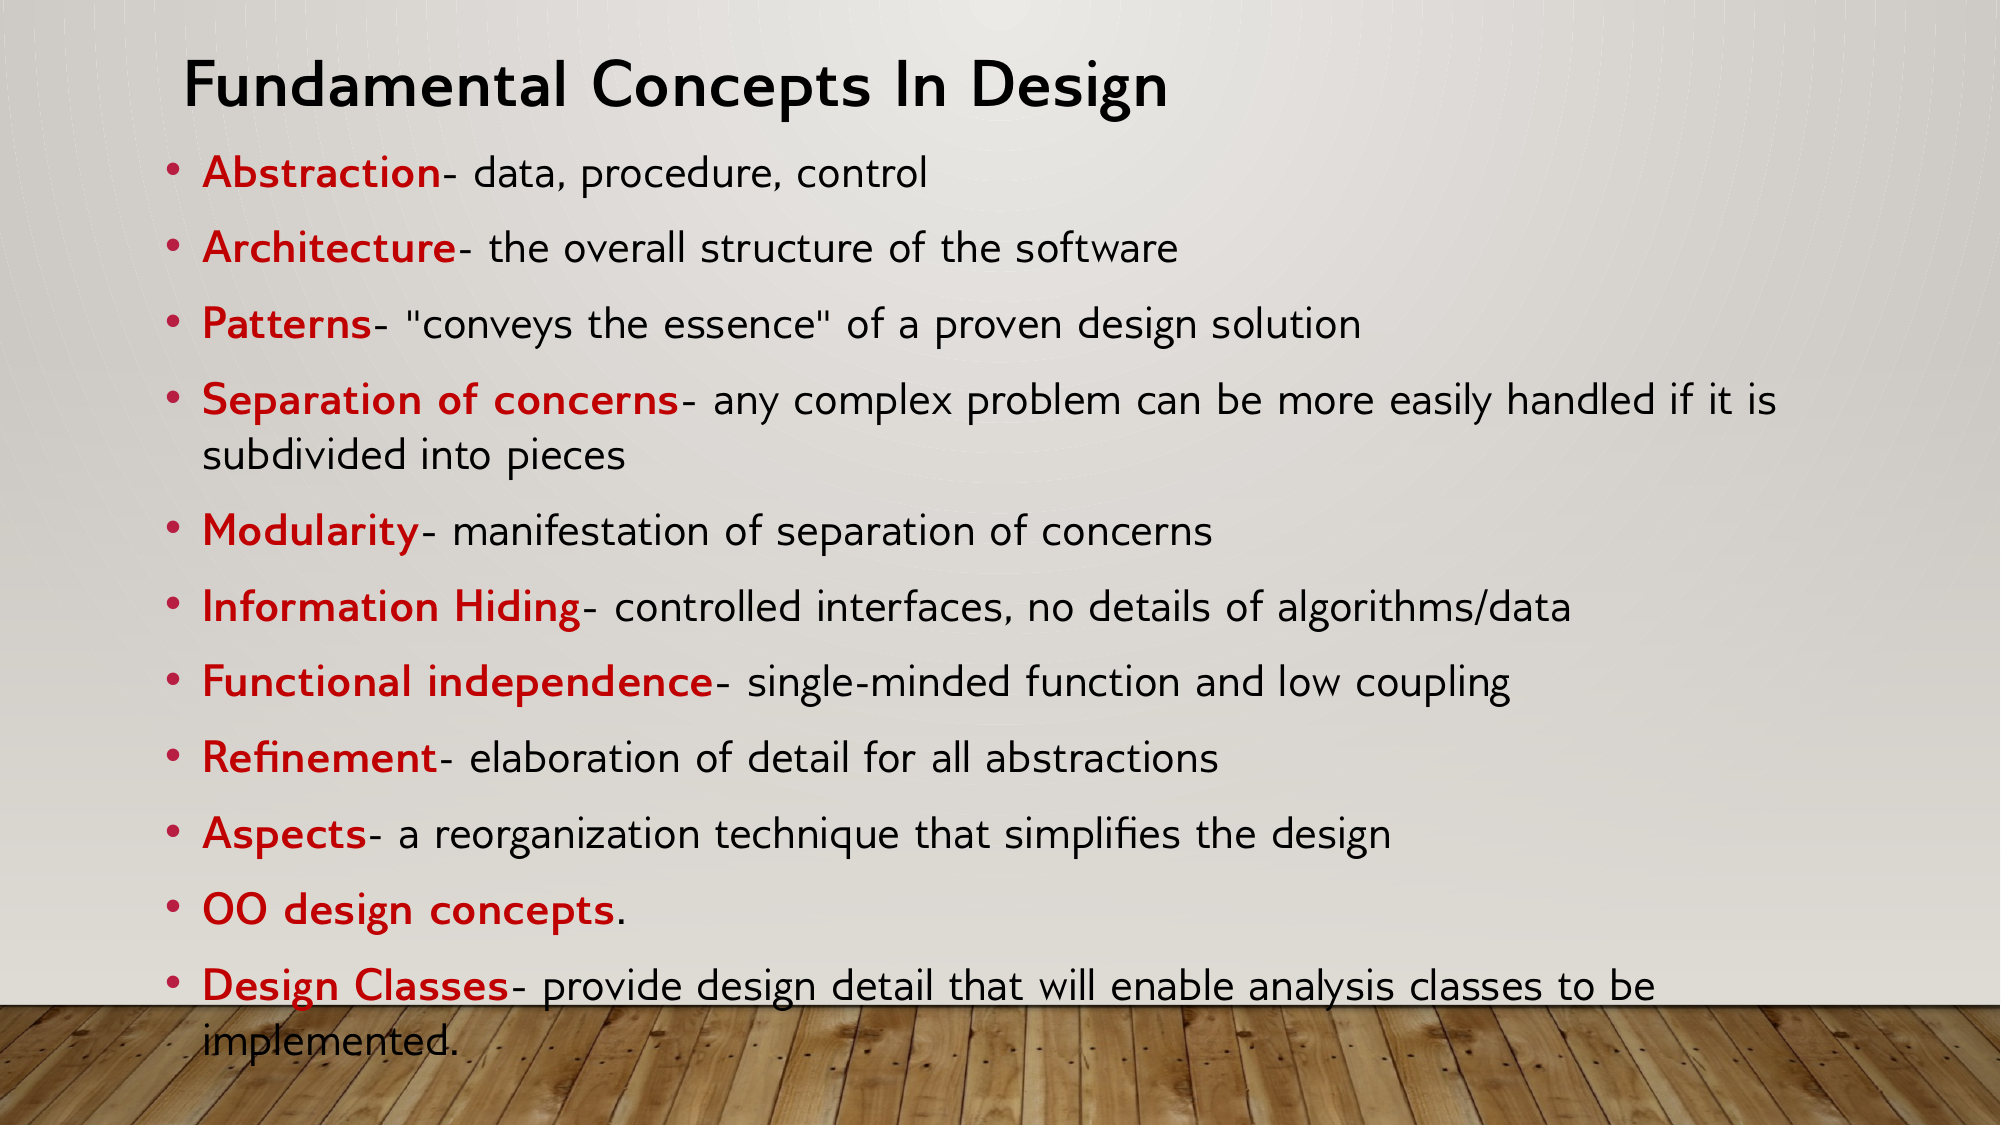

Fundamental Concepts In Design
Abstraction- data, procedure, control
Architecture- the overall structure of the software
Patterns- "conveys the essence" of a proven design solution
Separation of concerns- any complex problem can be more easily handled if it is subdivided into pieces
Modularity- manifestation of separation of concerns
Information Hiding- controlled interfaces, no details of algorithms/data
Functional independence- single-minded function and low coupling
Refinement- elaboration of detail for all abstractions
Aspects- a reorganization technique that simplifies the design
OO design concepts.
Design Classes- provide design detail that will enable analysis classes to be implemented.